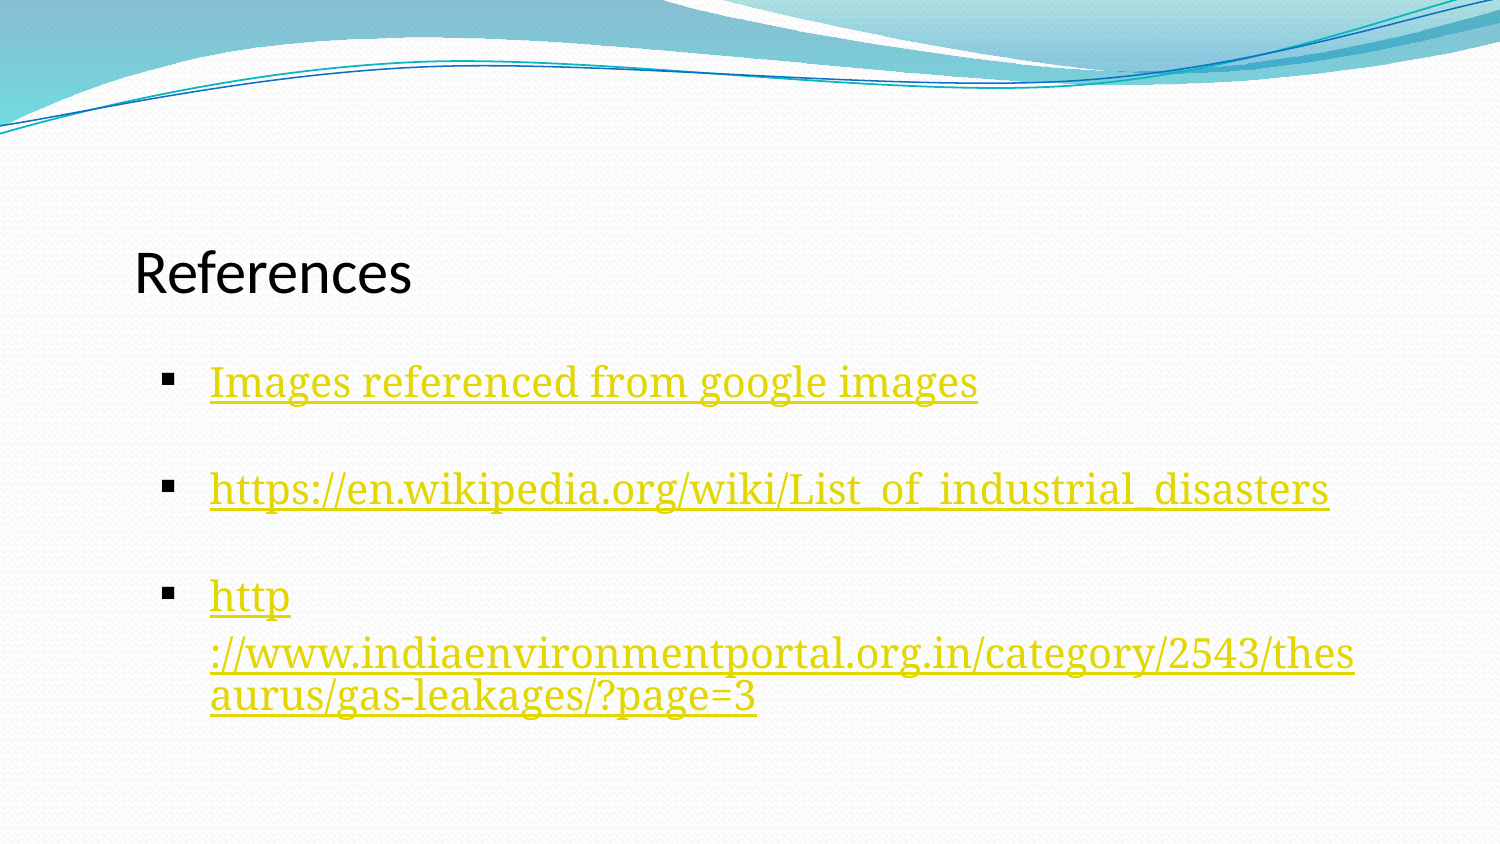

# References
Images referenced from google images

https://en.wikipedia.org/wiki/List_of_industrial_disasters

http://www.indiaenvironmentportal.org.in/category/2543/thesaurus/gas-leakages/?page=3